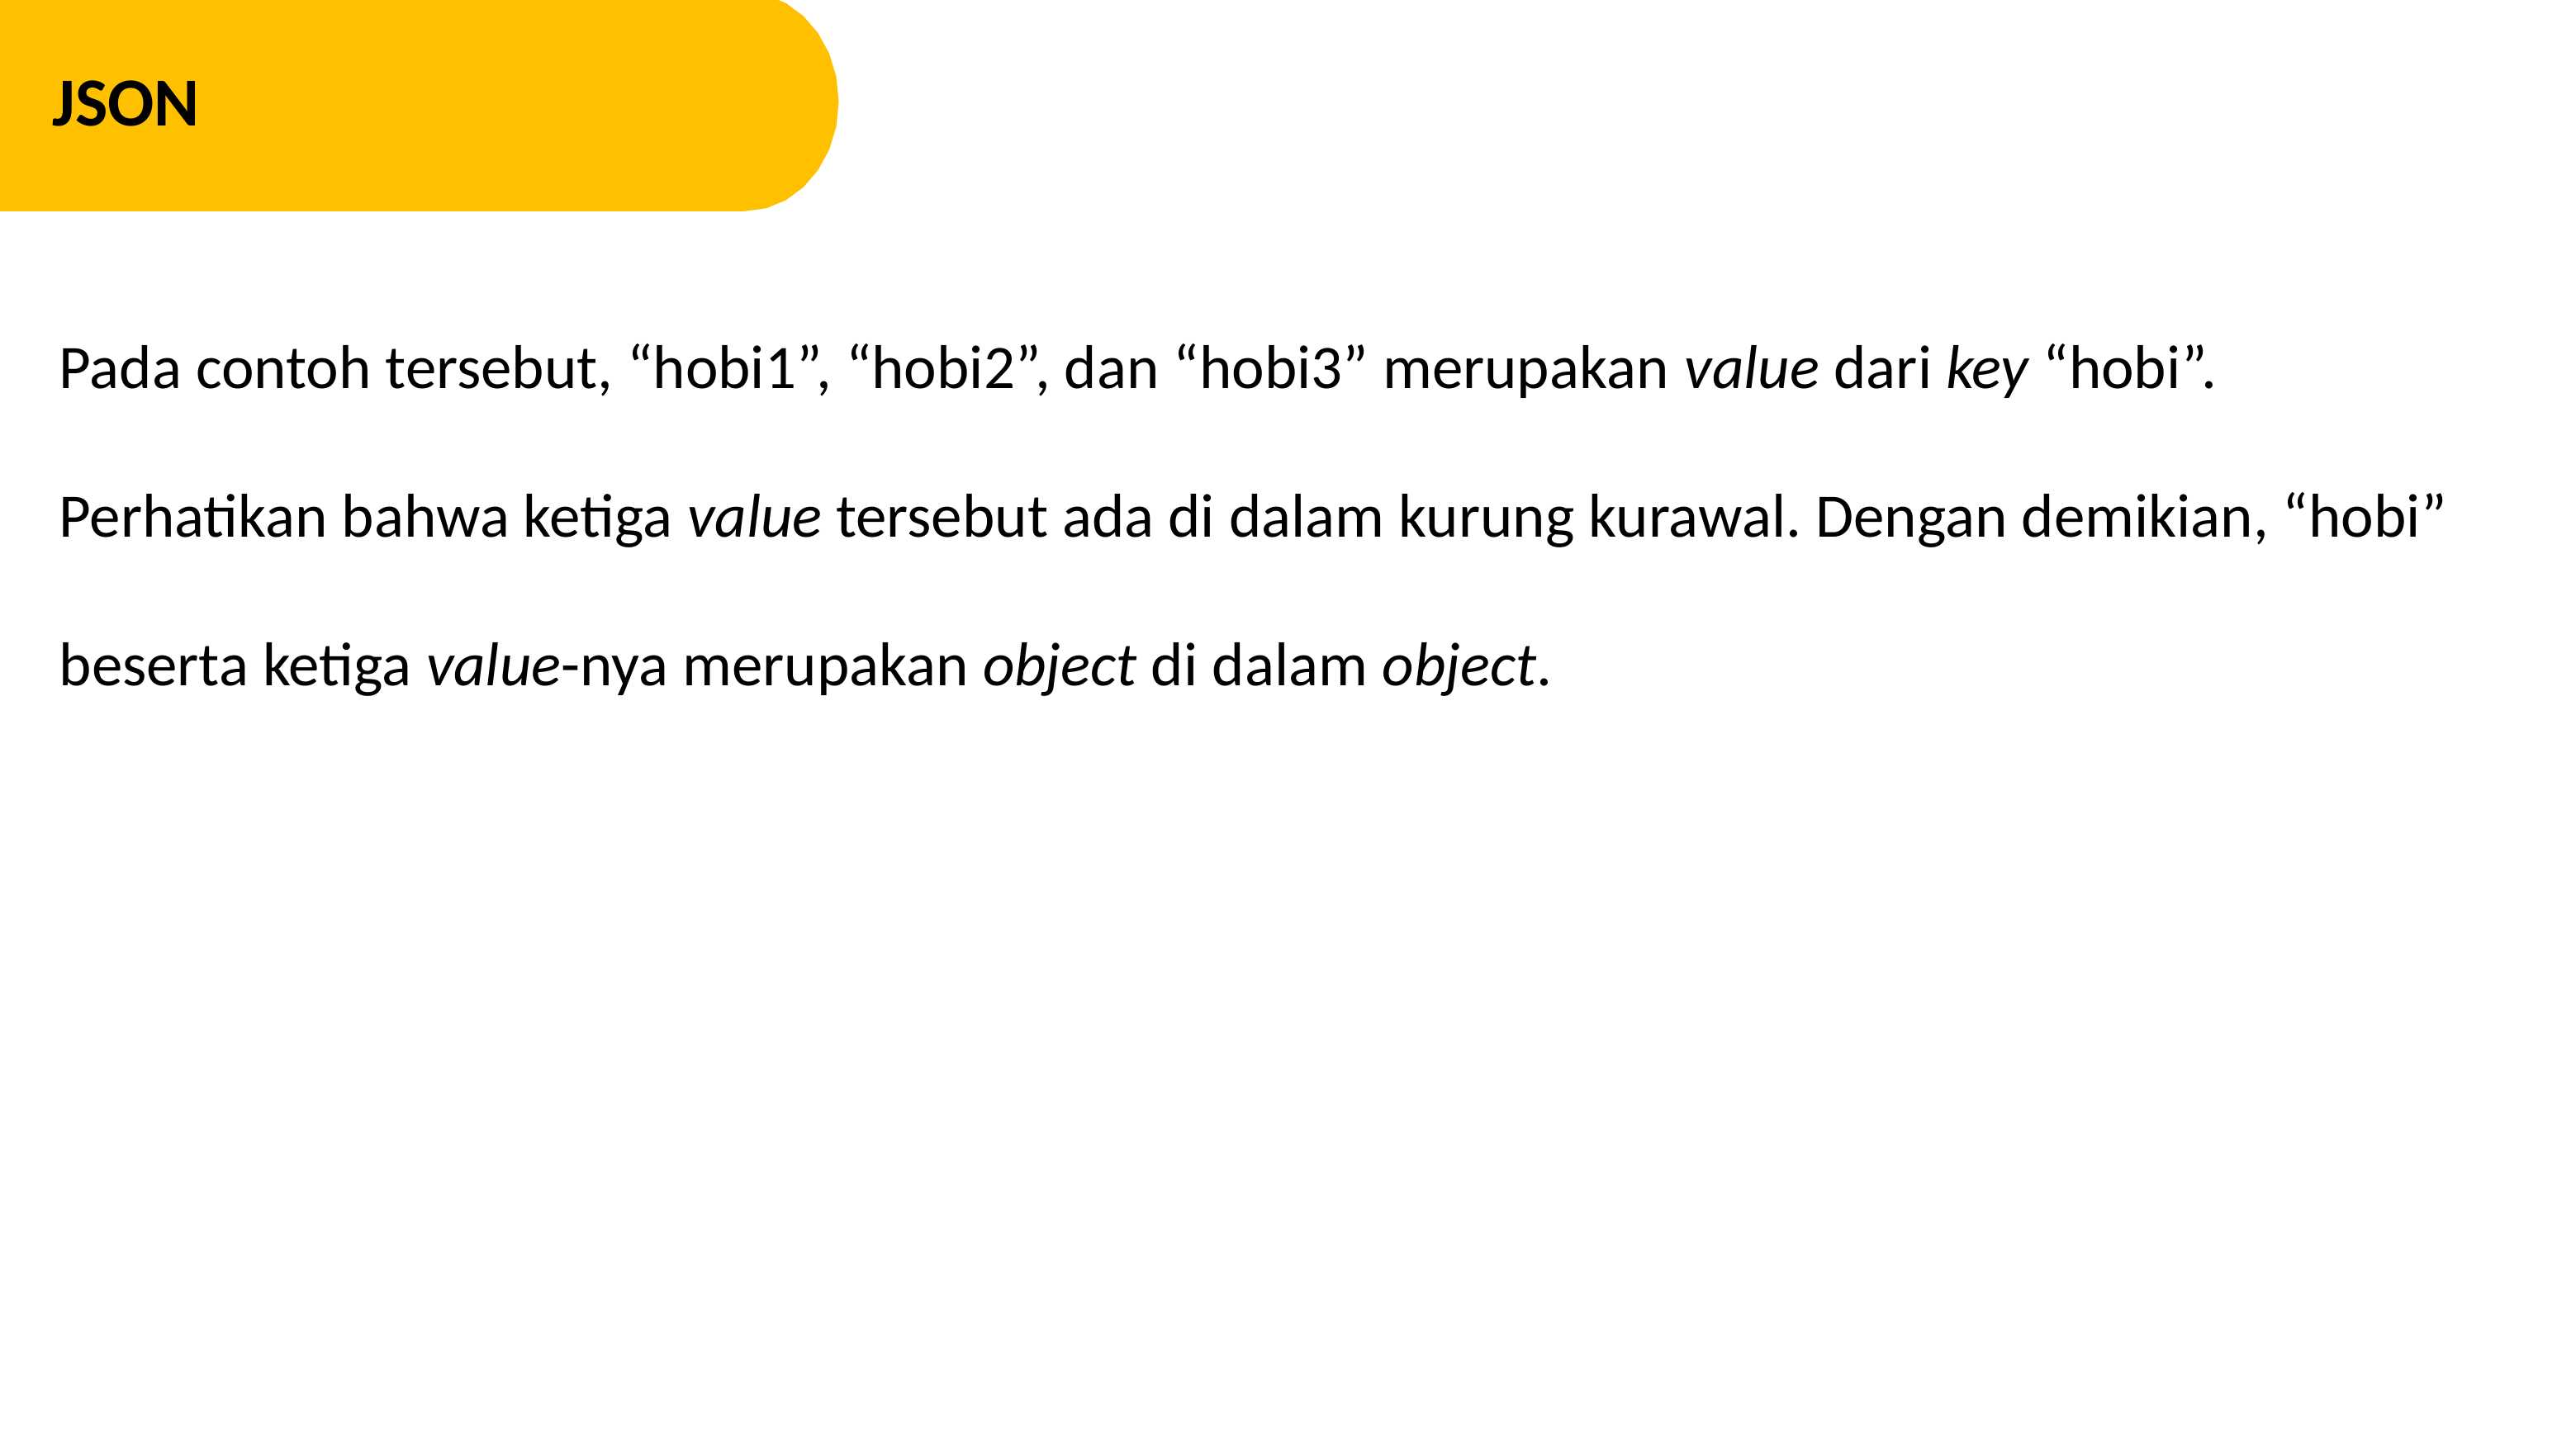

JSON
Pada contoh tersebut, “hobi1”, “hobi2”, dan “hobi3” merupakan value dari key “hobi”. Perhatikan bahwa ketiga value tersebut ada di dalam kurung kurawal. Dengan demikian, “hobi” beserta ketiga value-nya merupakan object di dalam object.